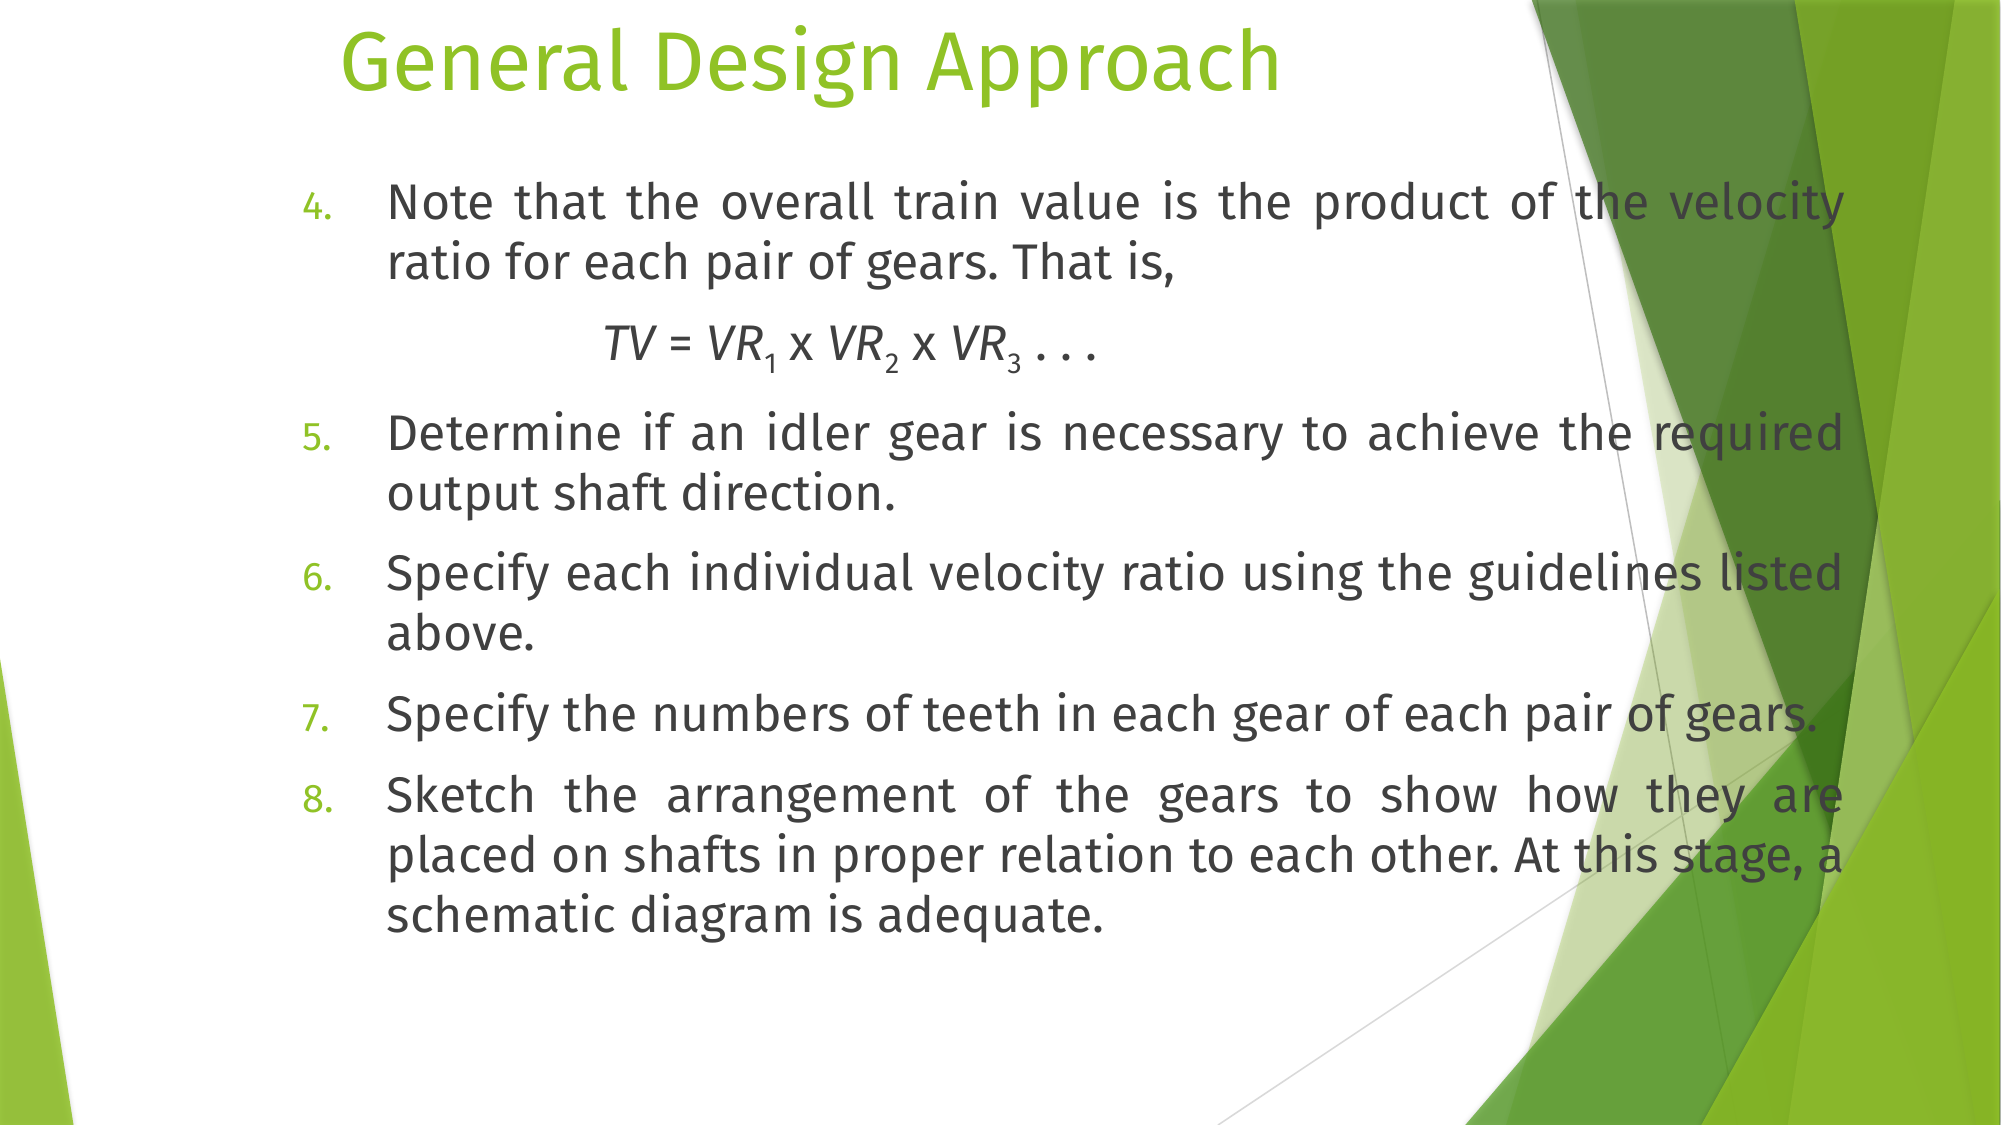

# General Design Approach
Note that the overall train value is the product of the velocity ratio for each pair of gears. That is,
		TV = VR1 x VR2 x VR3 . . .
Determine if an idler gear is necessary to achieve the required output shaft direction.
Specify each individual velocity ratio using the guidelines listed above.
Specify the numbers of teeth in each gear of each pair of gears.
Sketch the arrangement of the gears to show how they are placed on shafts in proper relation to each other. At this stage, a schematic diagram is adequate.